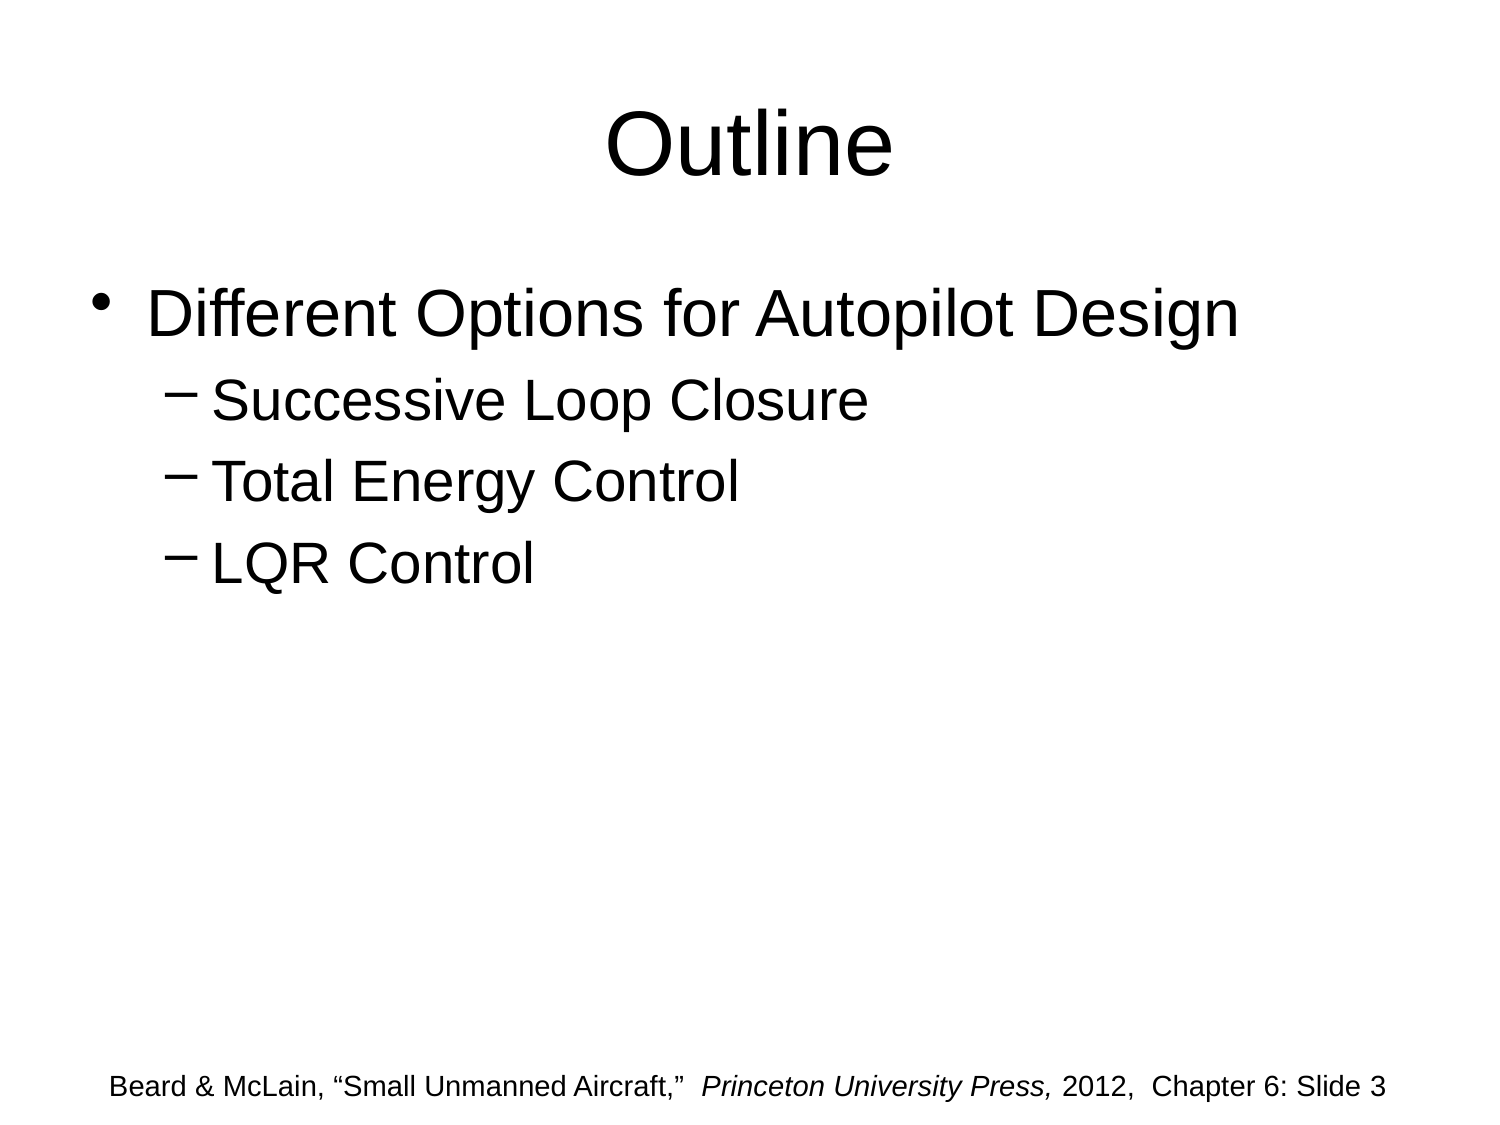

# Outline
Different Options for Autopilot Design
Successive Loop Closure
Total Energy Control
LQR Control